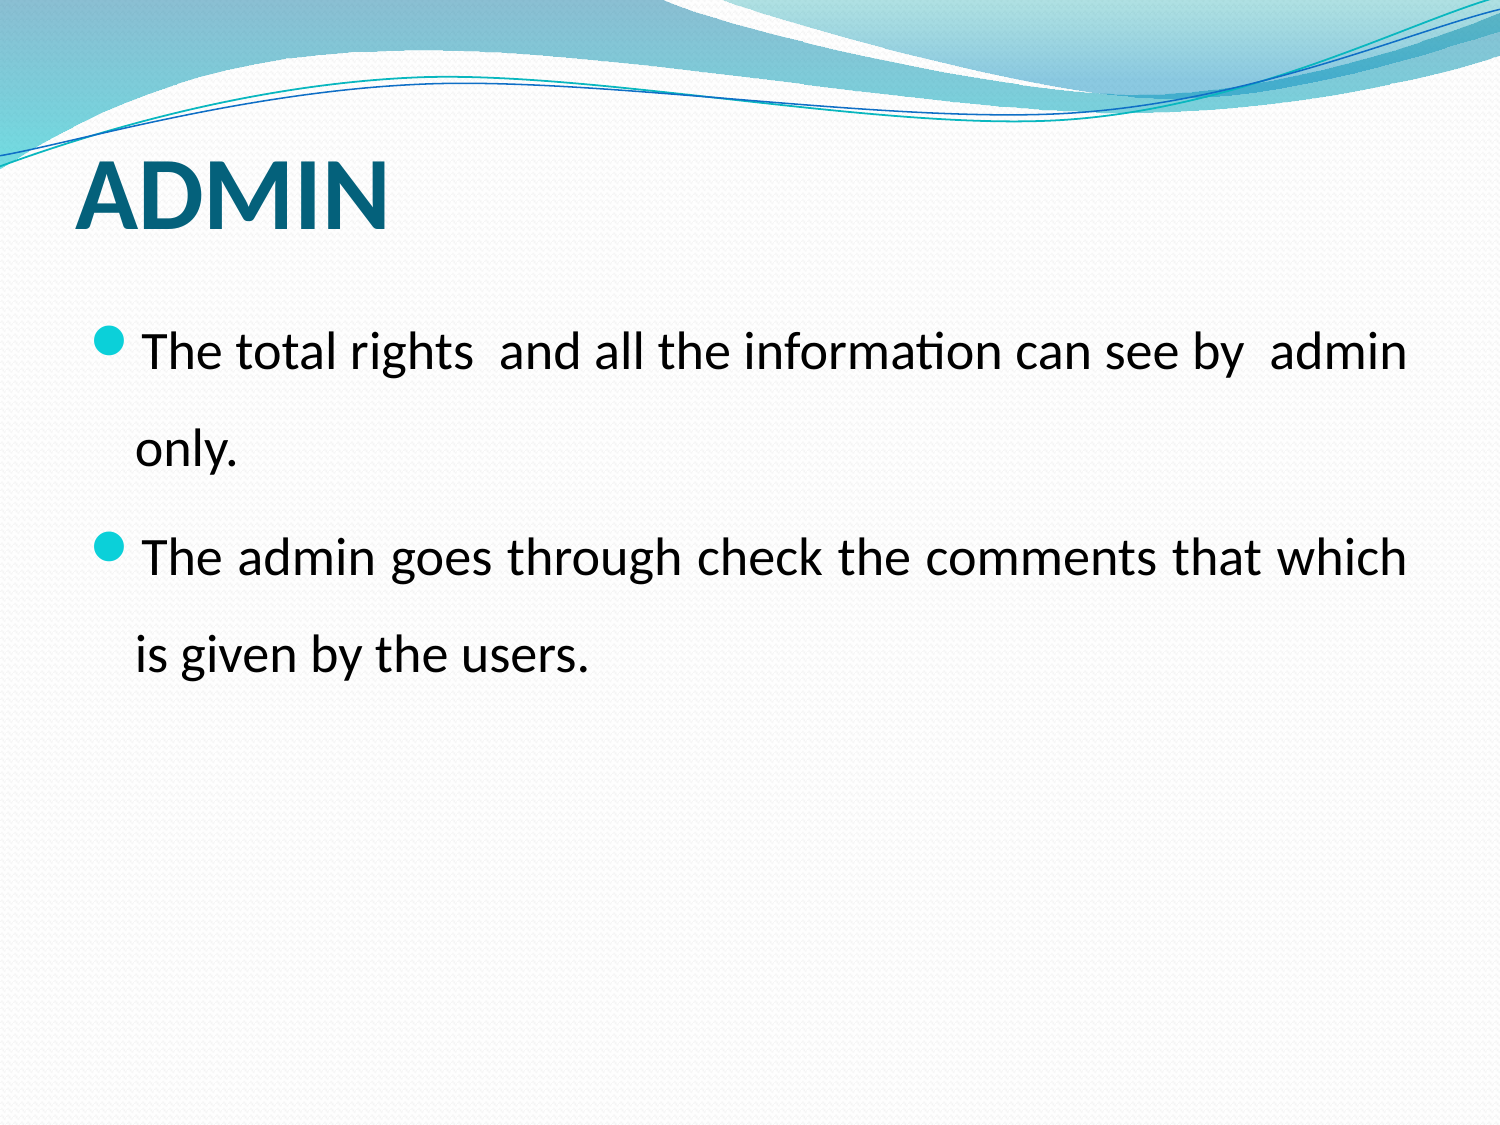

# ADMIN
The total rights  and all the information can see by  admin only.
The admin goes through check the comments that which is given by the users.